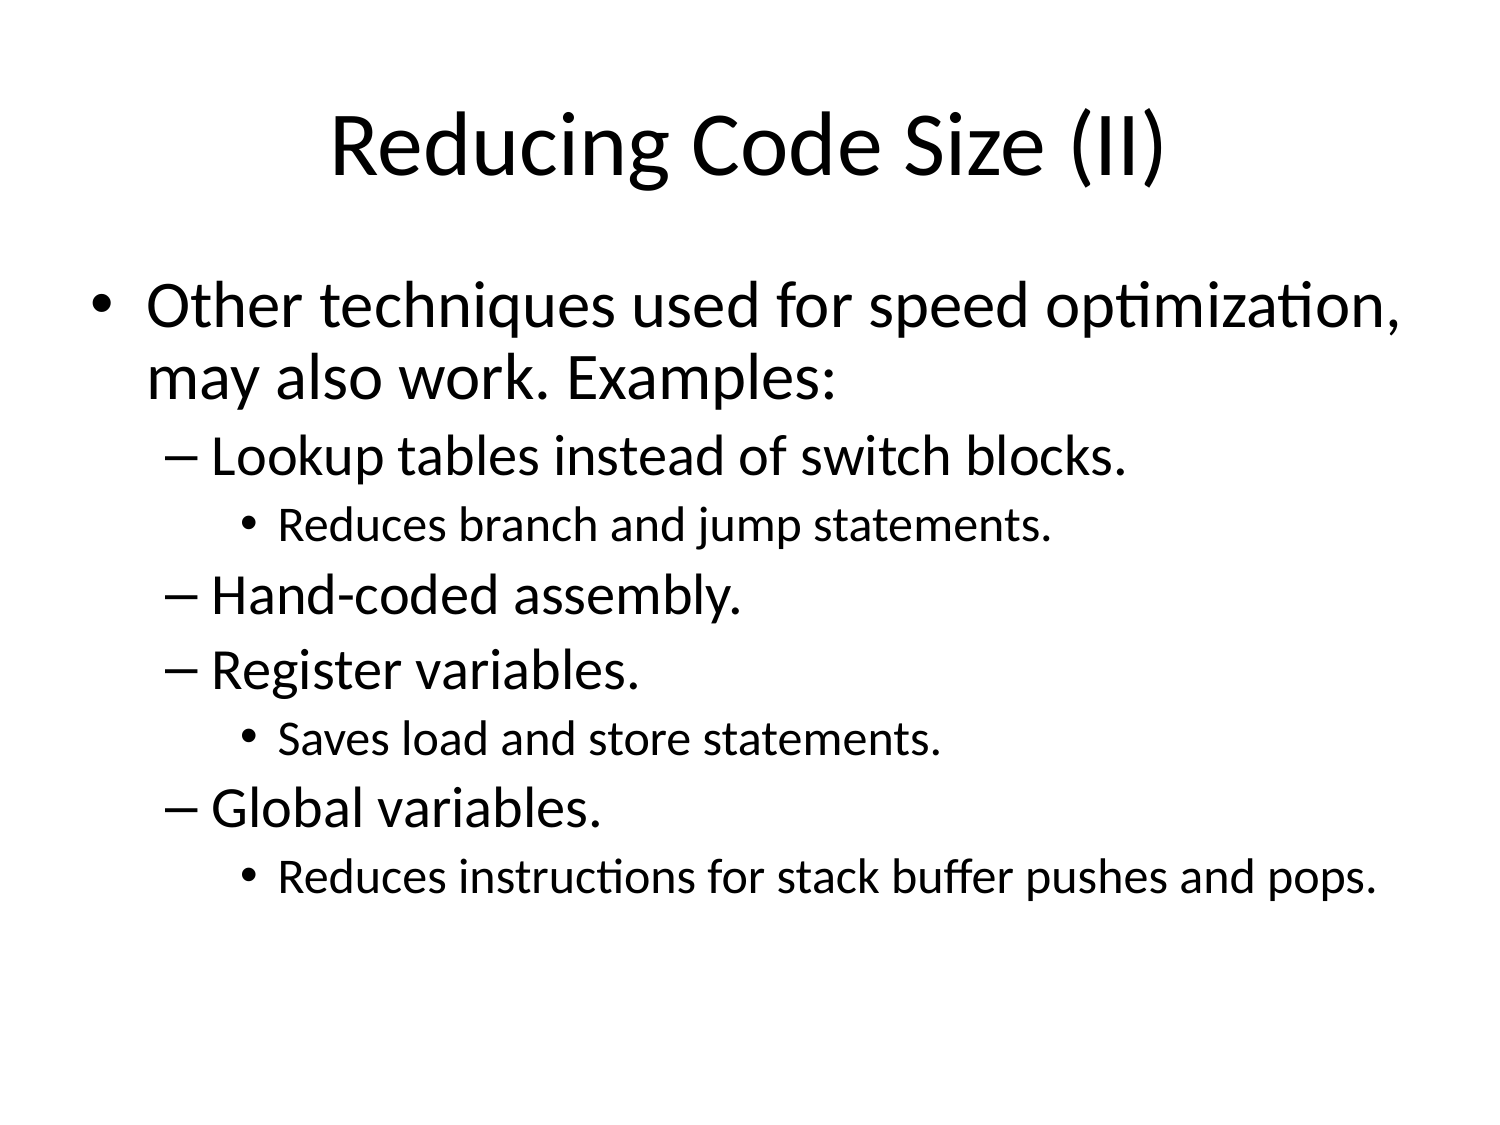

# Reducing Code Size (II)
Other techniques used for speed optimization, may also work. Examples:
Lookup tables instead of switch blocks.
Reduces branch and jump statements.
Hand-coded assembly.
Register variables.
Saves load and store statements.
Global variables.
Reduces instructions for stack buffer pushes and pops.